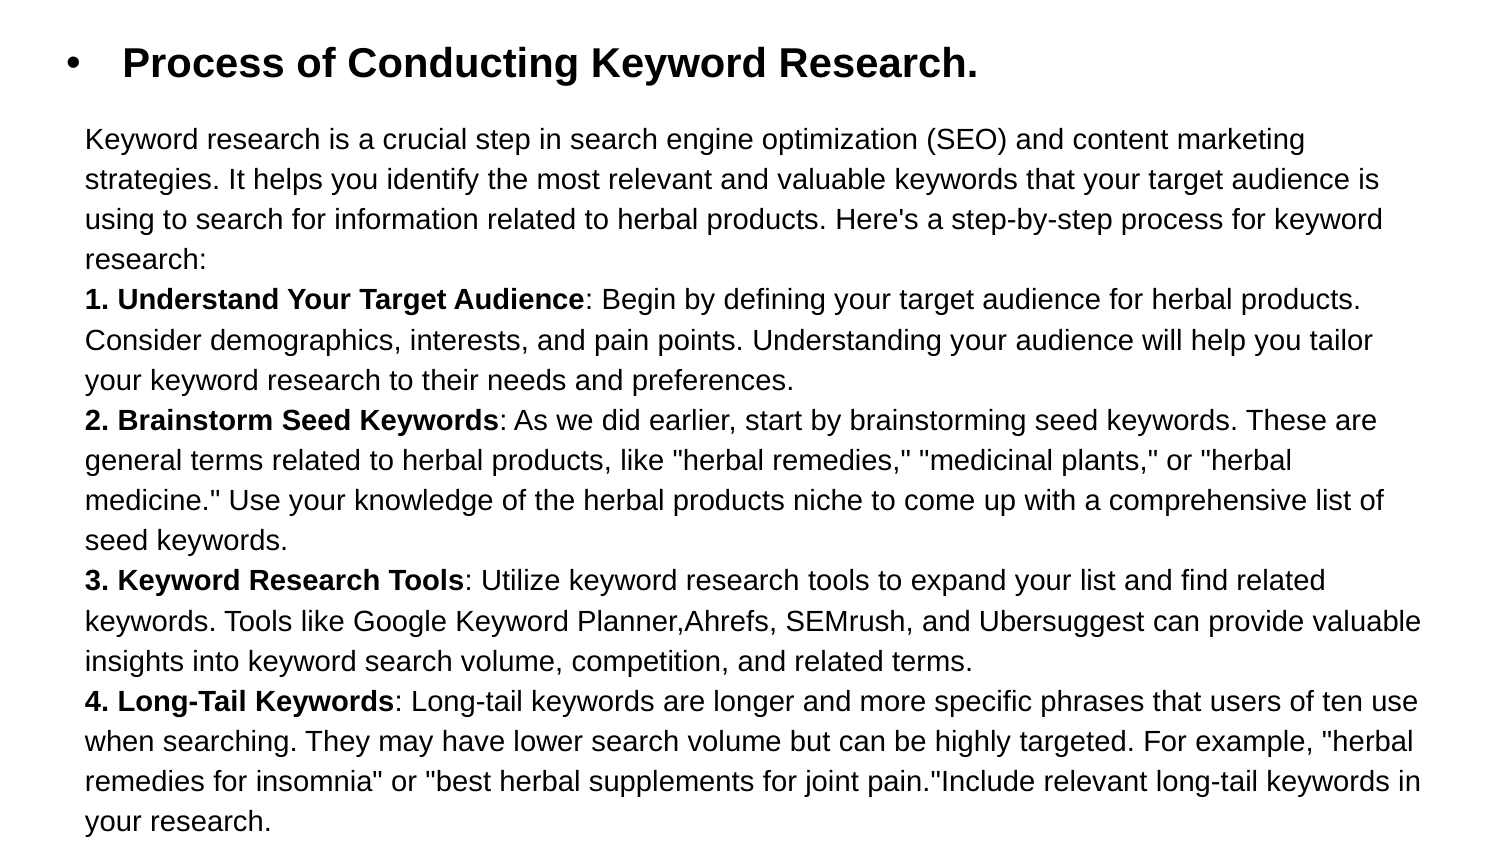

# Process of Conducting Keyword Research.
Keyword research is a crucial step in search engine optimization (SEO) and content marketing strategies. It helps you identify the most relevant and valuable keywords that your target audience is using to search for information related to herbal products. Here's a step-by-step process for keyword research:
1. Understand Your Target Audience: Begin by defining your target audience for herbal products. Consider demographics, interests, and pain points. Understanding your audience will help you tailor your keyword research to their needs and preferences.
2. Brainstorm Seed Keywords: As we did earlier, start by brainstorming seed keywords. These are general terms related to herbal products, like "herbal remedies," "medicinal plants," or "herbal medicine." Use your knowledge of the herbal products niche to come up with a comprehensive list of seed keywords.
3. Keyword Research Tools: Utilize keyword research tools to expand your list and find related keywords. Tools like Google Keyword Planner,Ahrefs, SEMrush, and Ubersuggest can provide valuable insights into keyword search volume, competition, and related terms.
4. Long-Tail Keywords: Long-tail keywords are longer and more specific phrases that users of ten use when searching. They may have lower search volume but can be highly targeted. For example, "herbal remedies for insomnia" or "best herbal supplements for joint pain."Include relevant long-tail keywords in your research.